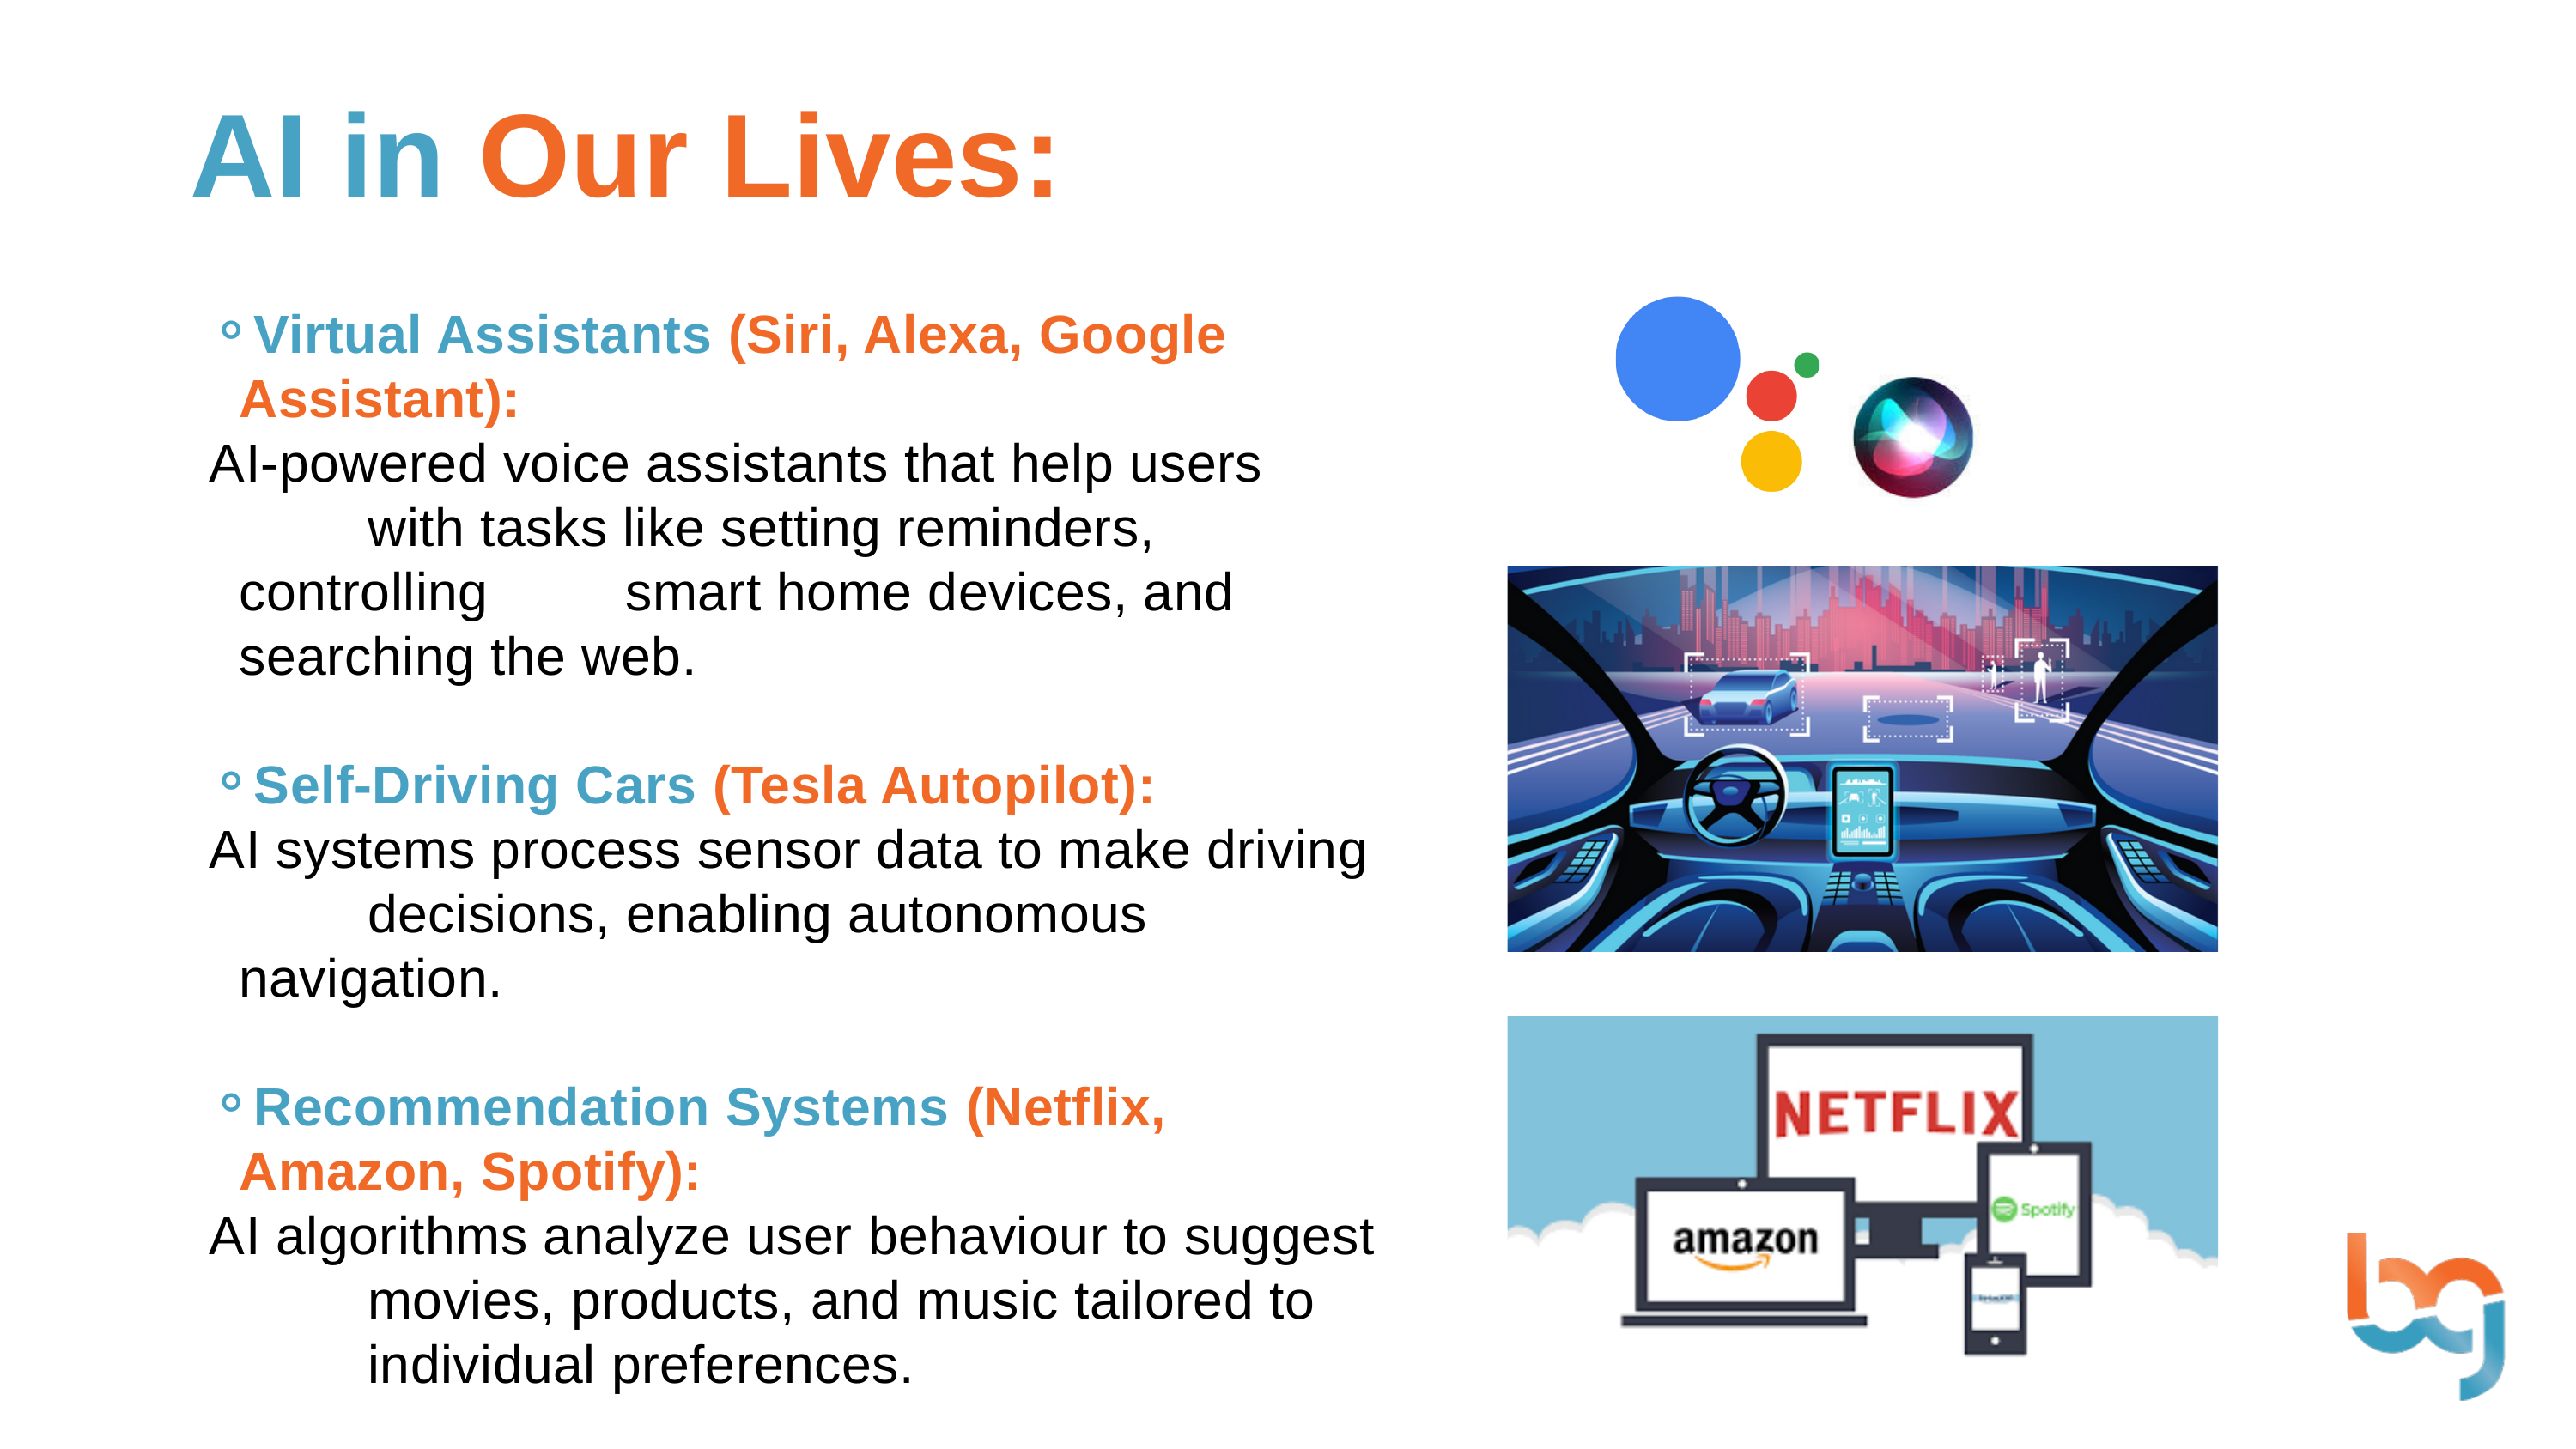

AI in Our Lives:

Virtual Assistants (Siri, Alexa, Google Assistant):
AI-powered voice assistants that help users 	with tasks like setting reminders, controlling 	smart home devices, and searching the web.

Self-Driving Cars (Tesla Autopilot):
AI systems process sensor data to make driving 	decisions, enabling autonomous navigation.

Recommendation Systems (Netflix, Amazon, Spotify):
AI algorithms analyze user behaviour to suggest 	movies, products, and music tailored to 	individual preferences.